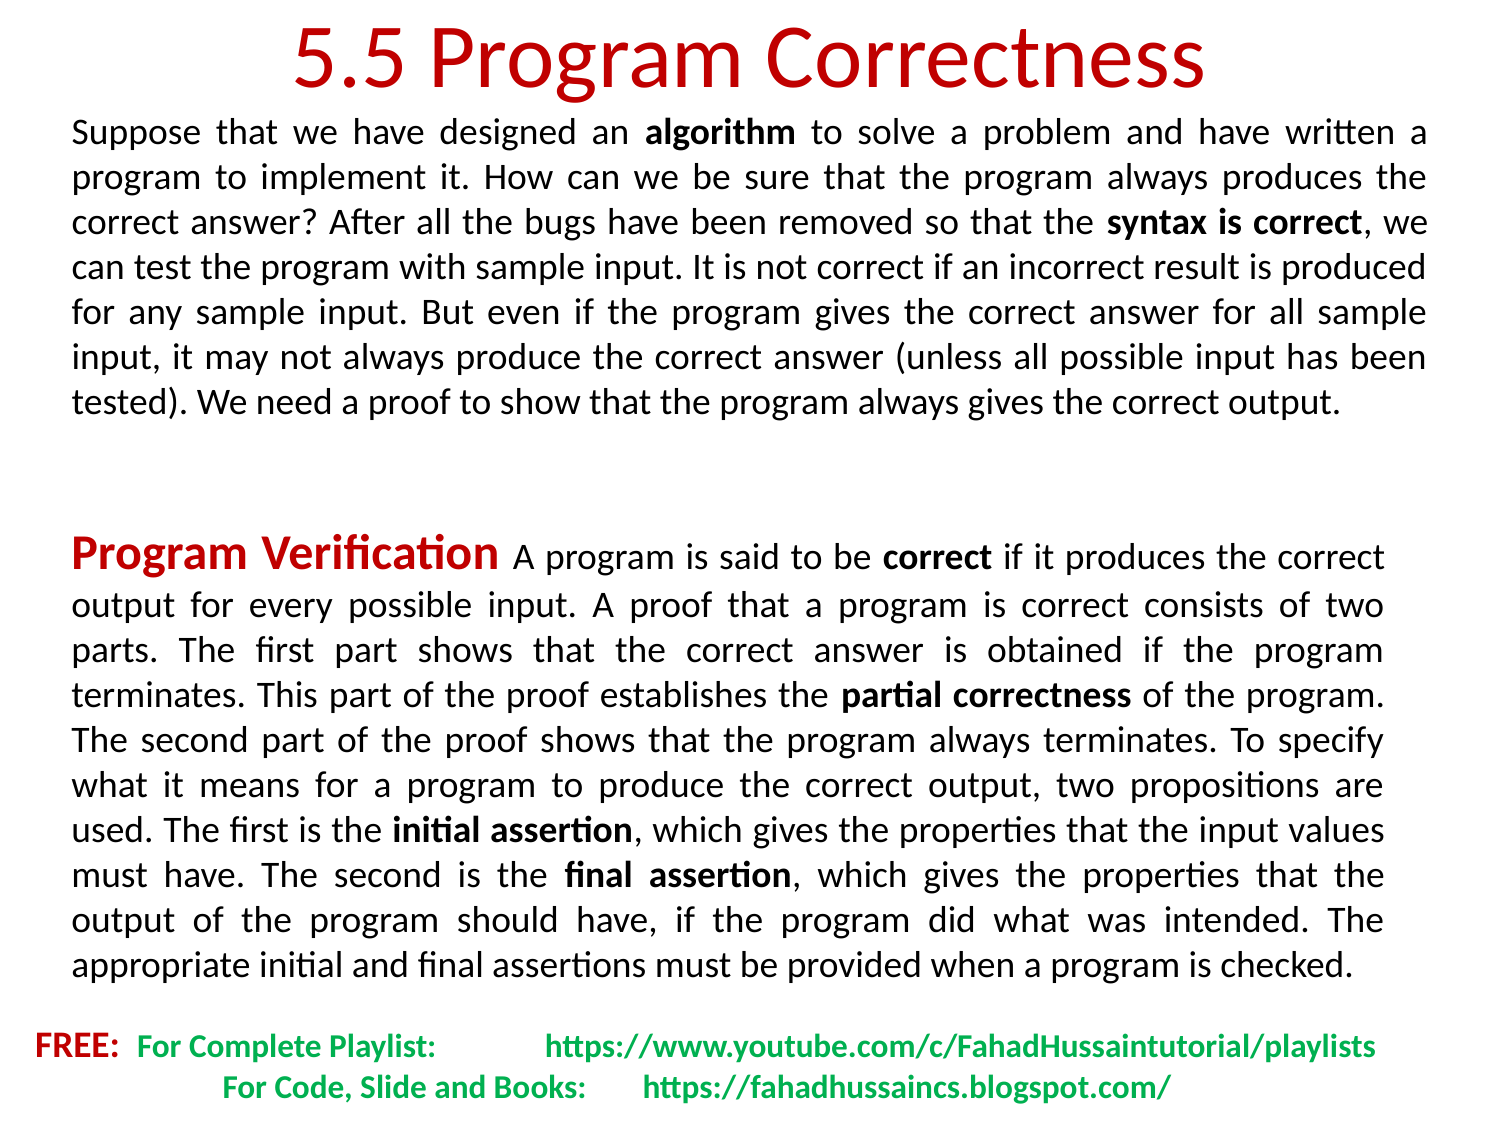

# 5.5 Program Correctness
Suppose that we have designed an algorithm to solve a problem and have written a program to implement it. How can we be sure that the program always produces the correct answer? After all the bugs have been removed so that the syntax is correct, we can test the program with sample input. It is not correct if an incorrect result is produced for any sample input. But even if the program gives the correct answer for all sample input, it may not always produce the correct answer (unless all possible input has been tested). We need a proof to show that the program always gives the correct output.
Program Verification A program is said to be correct if it produces the correct output for every possible input. A proof that a program is correct consists of two parts. The first part shows that the correct answer is obtained if the program terminates. This part of the proof establishes the partial correctness of the program. The second part of the proof shows that the program always terminates. To specify what it means for a program to produce the correct output, two propositions are used. The first is the initial assertion, which gives the properties that the input values must have. The second is the final assertion, which gives the properties that the output of the program should have, if the program did what was intended. The appropriate initial and final assertions must be provided when a program is checked.
FREE:  For Complete Playlist: 	        https://www.youtube.com/c/FahadHussaintutorial/playlists
	     For Code, Slide and Books:	 https://fahadhussaincs.blogspot.com/